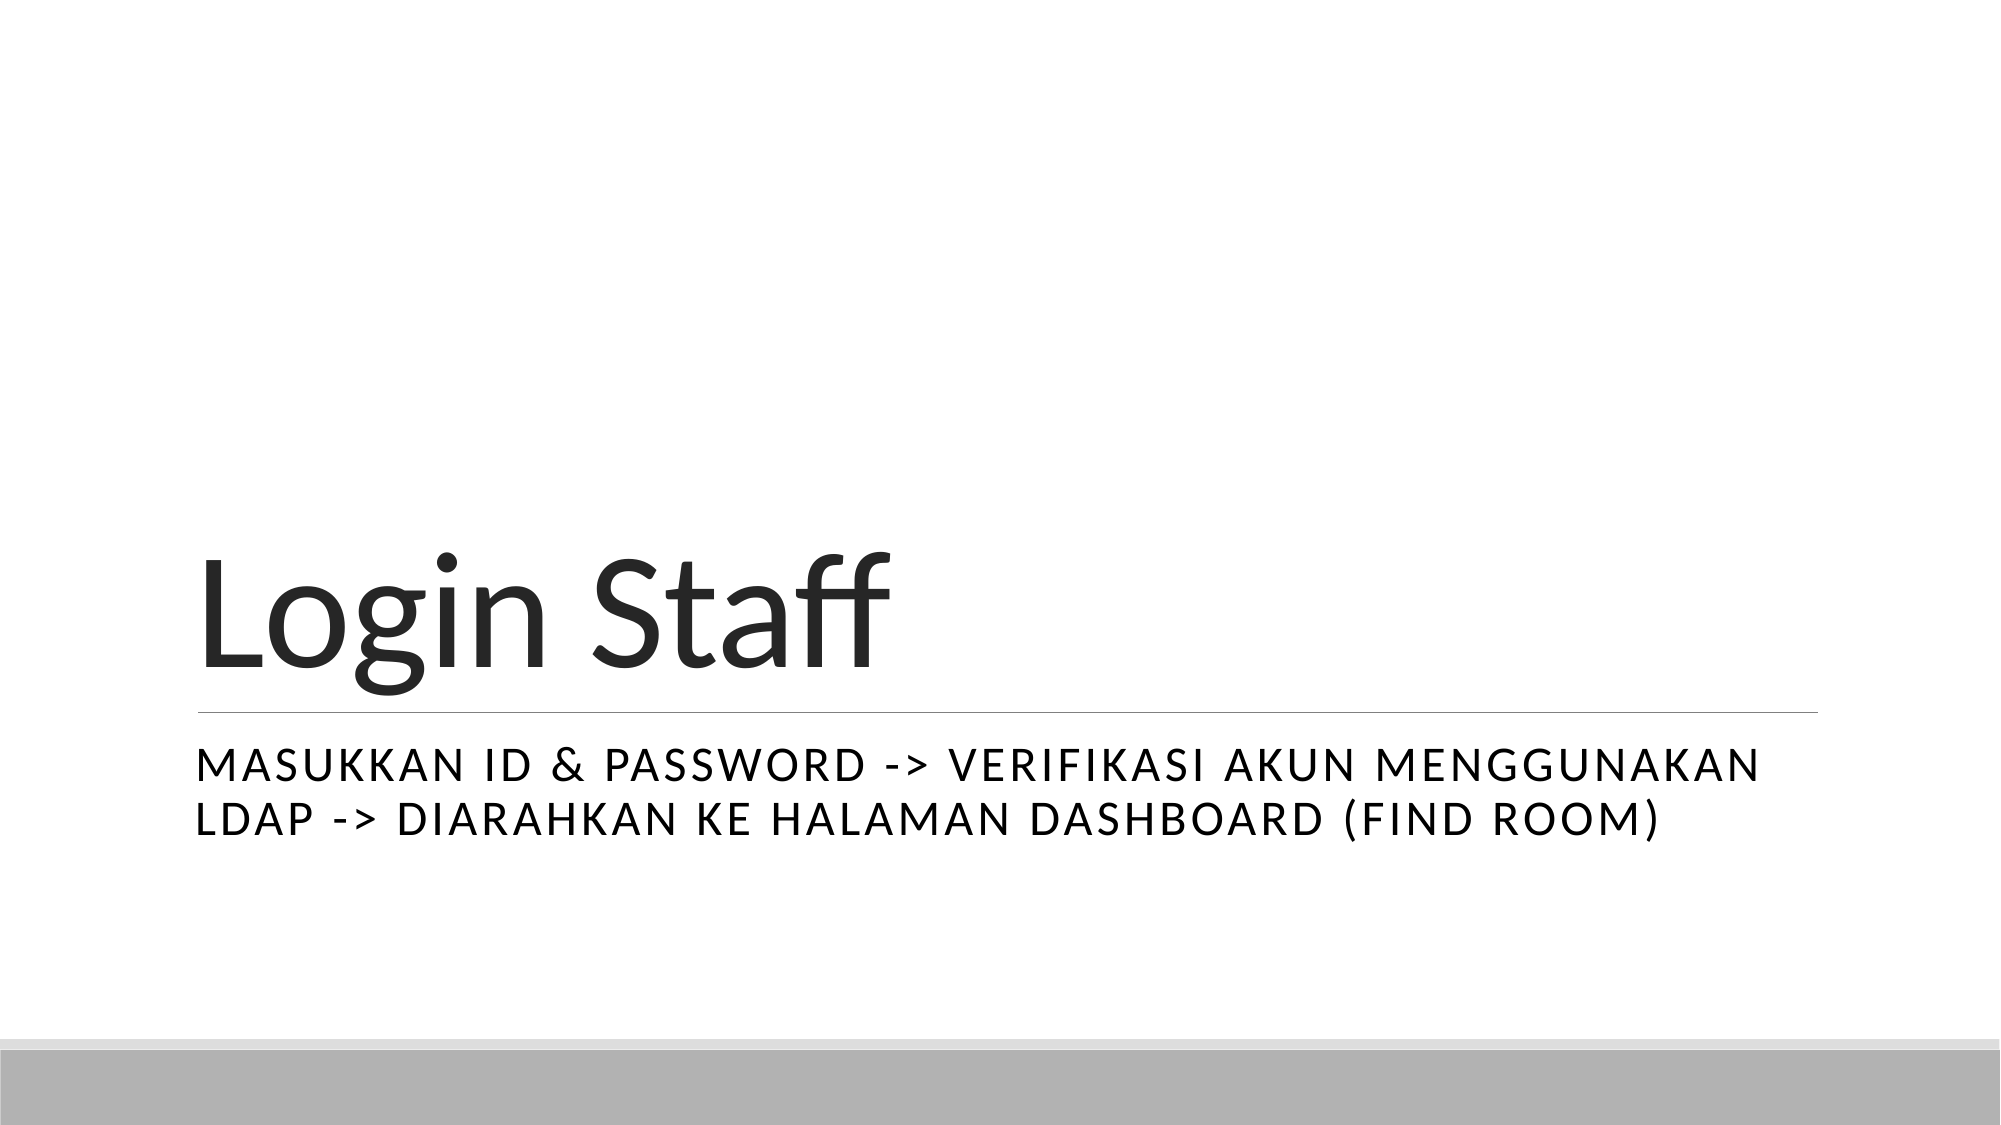

# Login Staff
Masukkan ID & Password -> verifikasi akun menggunakan LDAP -> diarahkan ke halaman dashboard (Find Room)